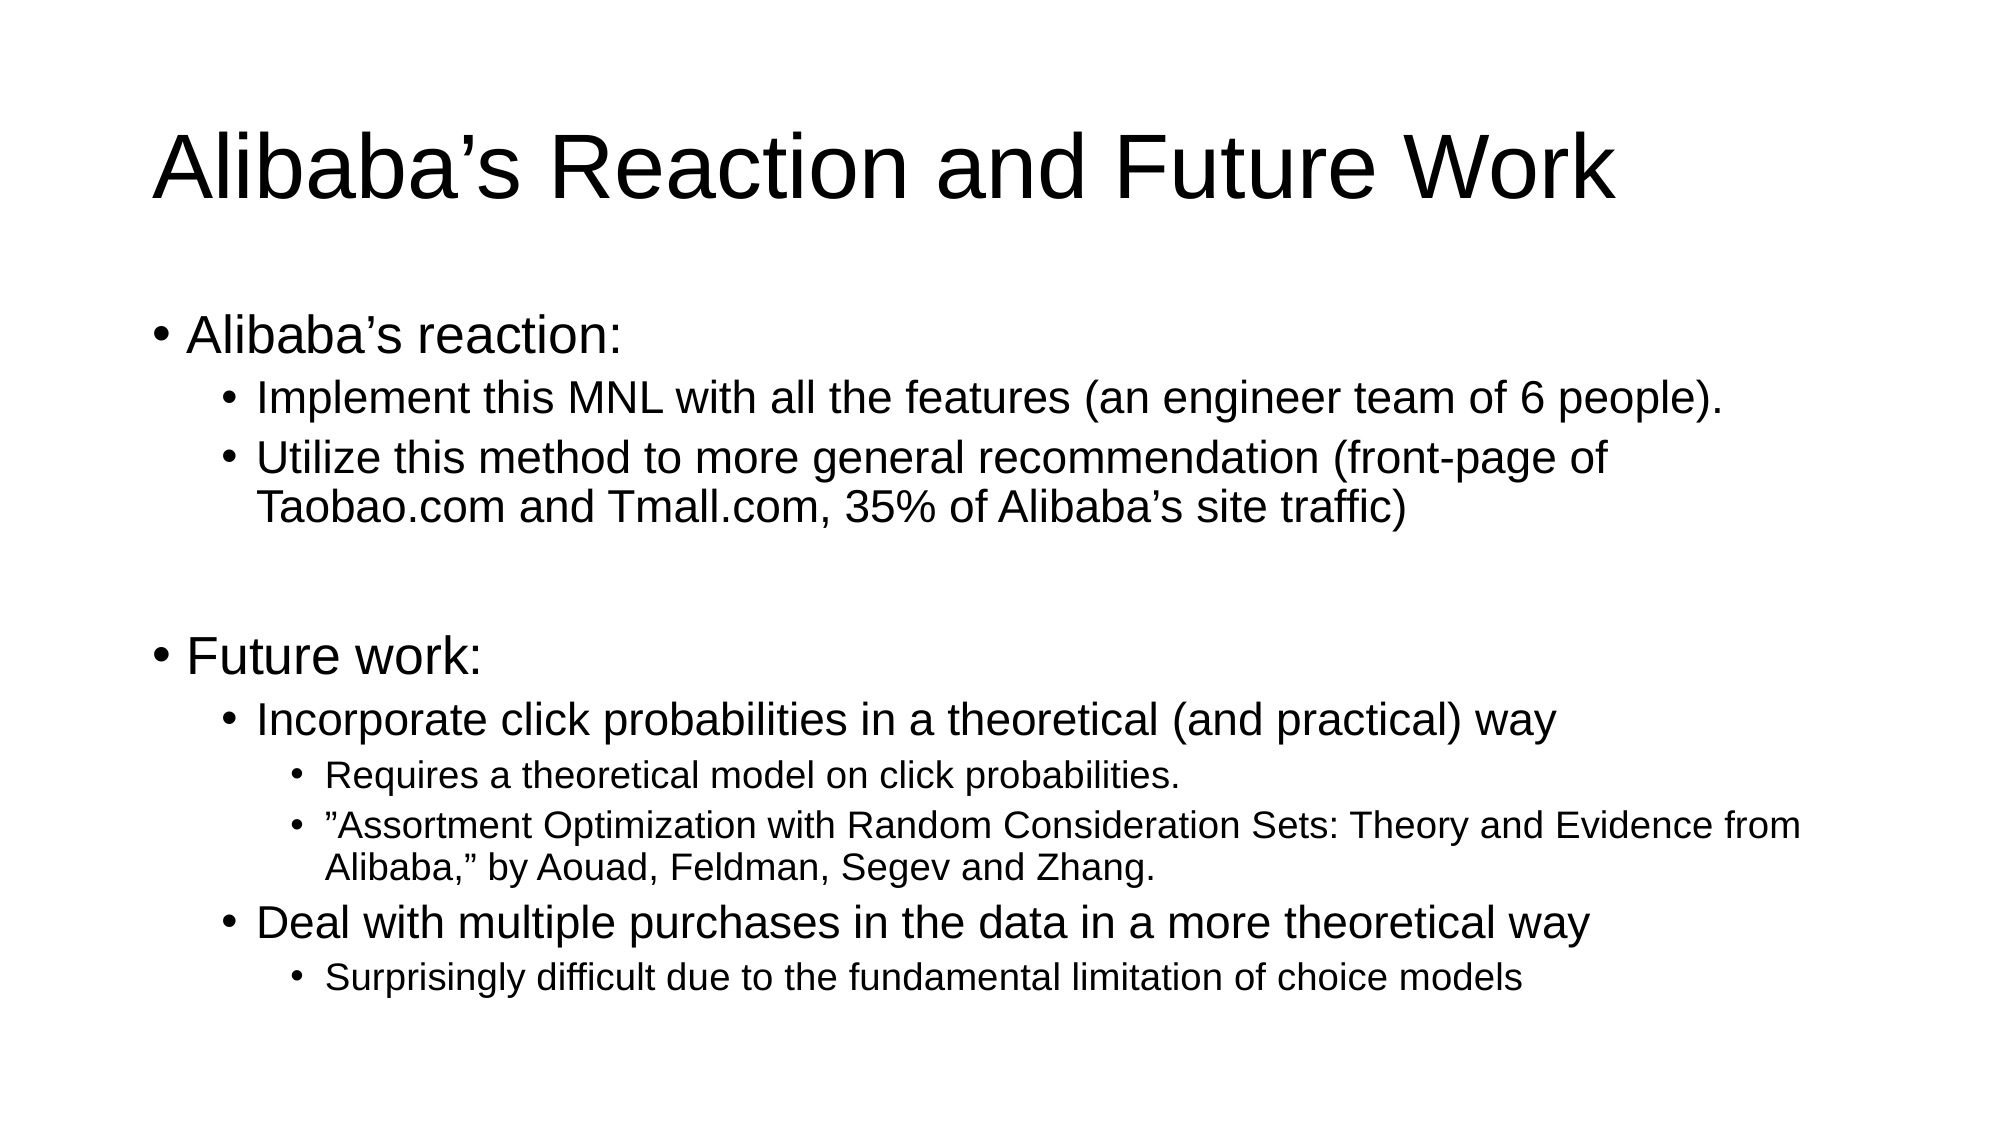

# Alibaba’s Reaction and Future Work
Alibaba’s reaction:
Implement this MNL with all the features (an engineer team of 6 people).
Utilize this method to more general recommendation (front-page of Taobao.com and Tmall.com, 35% of Alibaba’s site traffic)

Future work:
Incorporate click probabilities in a theoretical (and practical) way
Requires a theoretical model on click probabilities.
”Assortment Optimization with Random Consideration Sets: Theory and Evidence from Alibaba,” by Aouad, Feldman, Segev and Zhang.
Deal with multiple purchases in the data in a more theoretical way
Surprisingly difficult due to the fundamental limitation of choice models